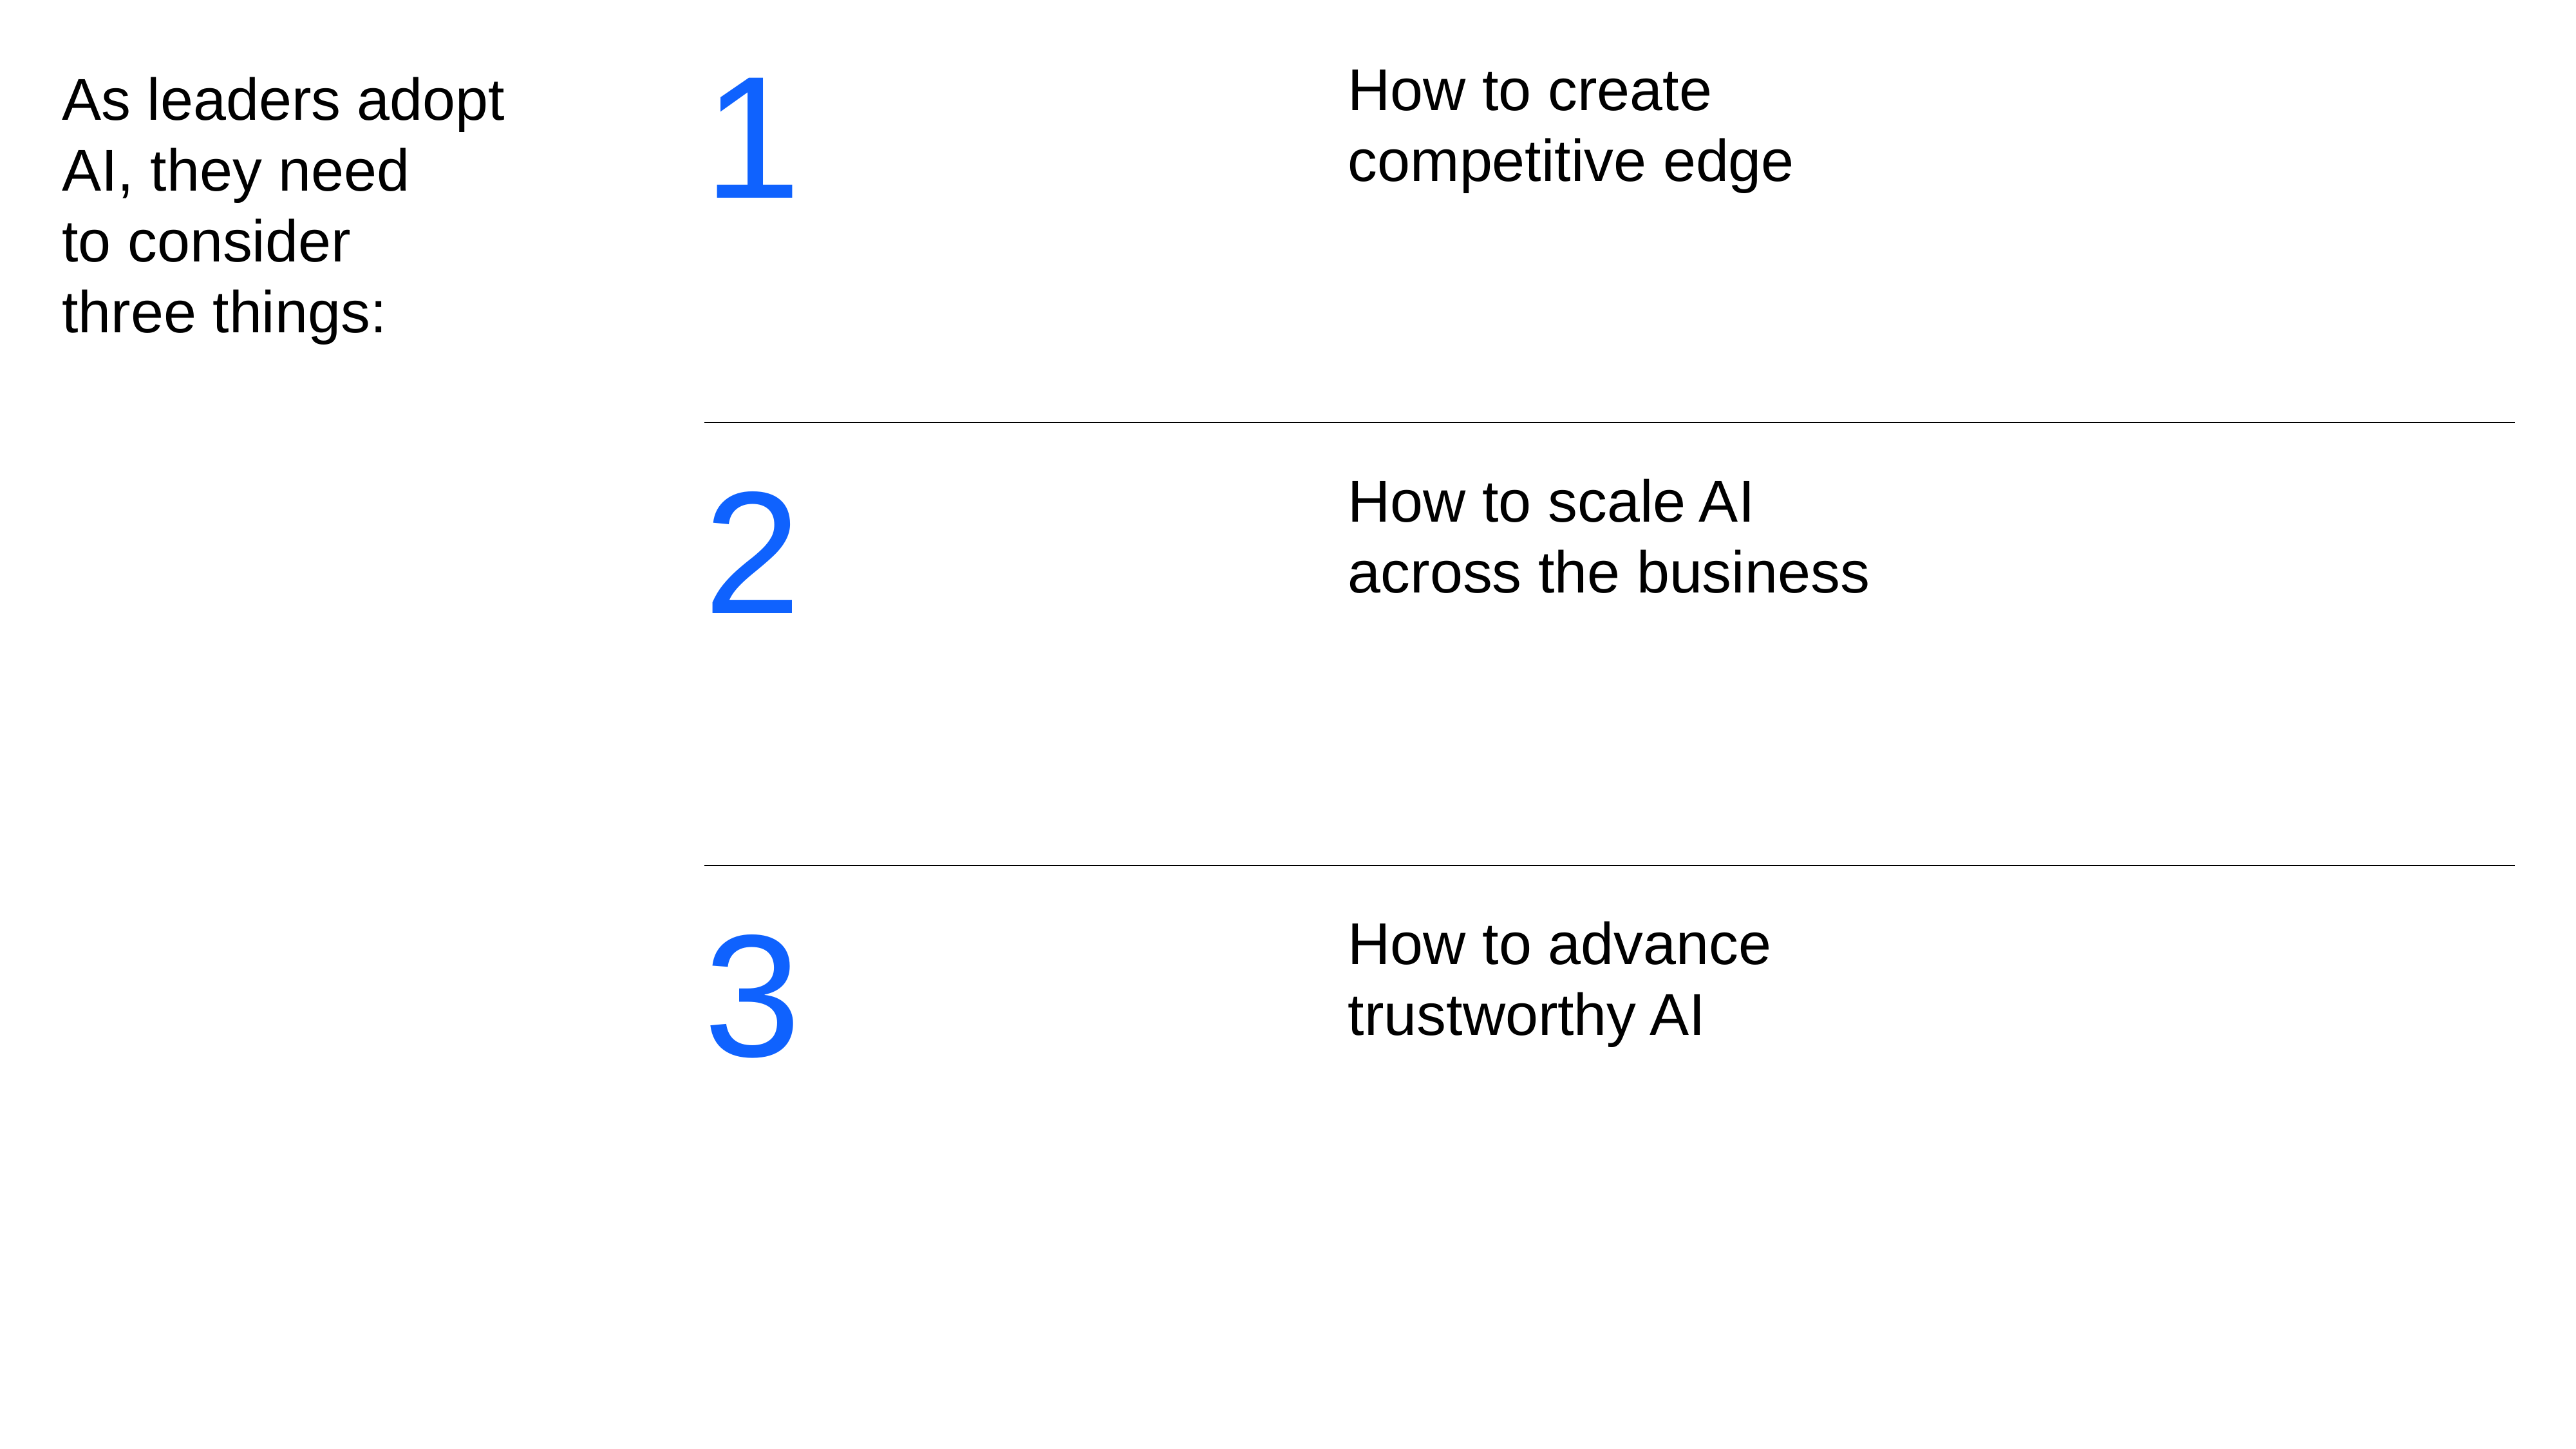

1
How to create
competitive edge
# As leaders adopt AI, they need to consider three things:

2
How to scale AI
across the business

3
How to advance
trustworthy AI